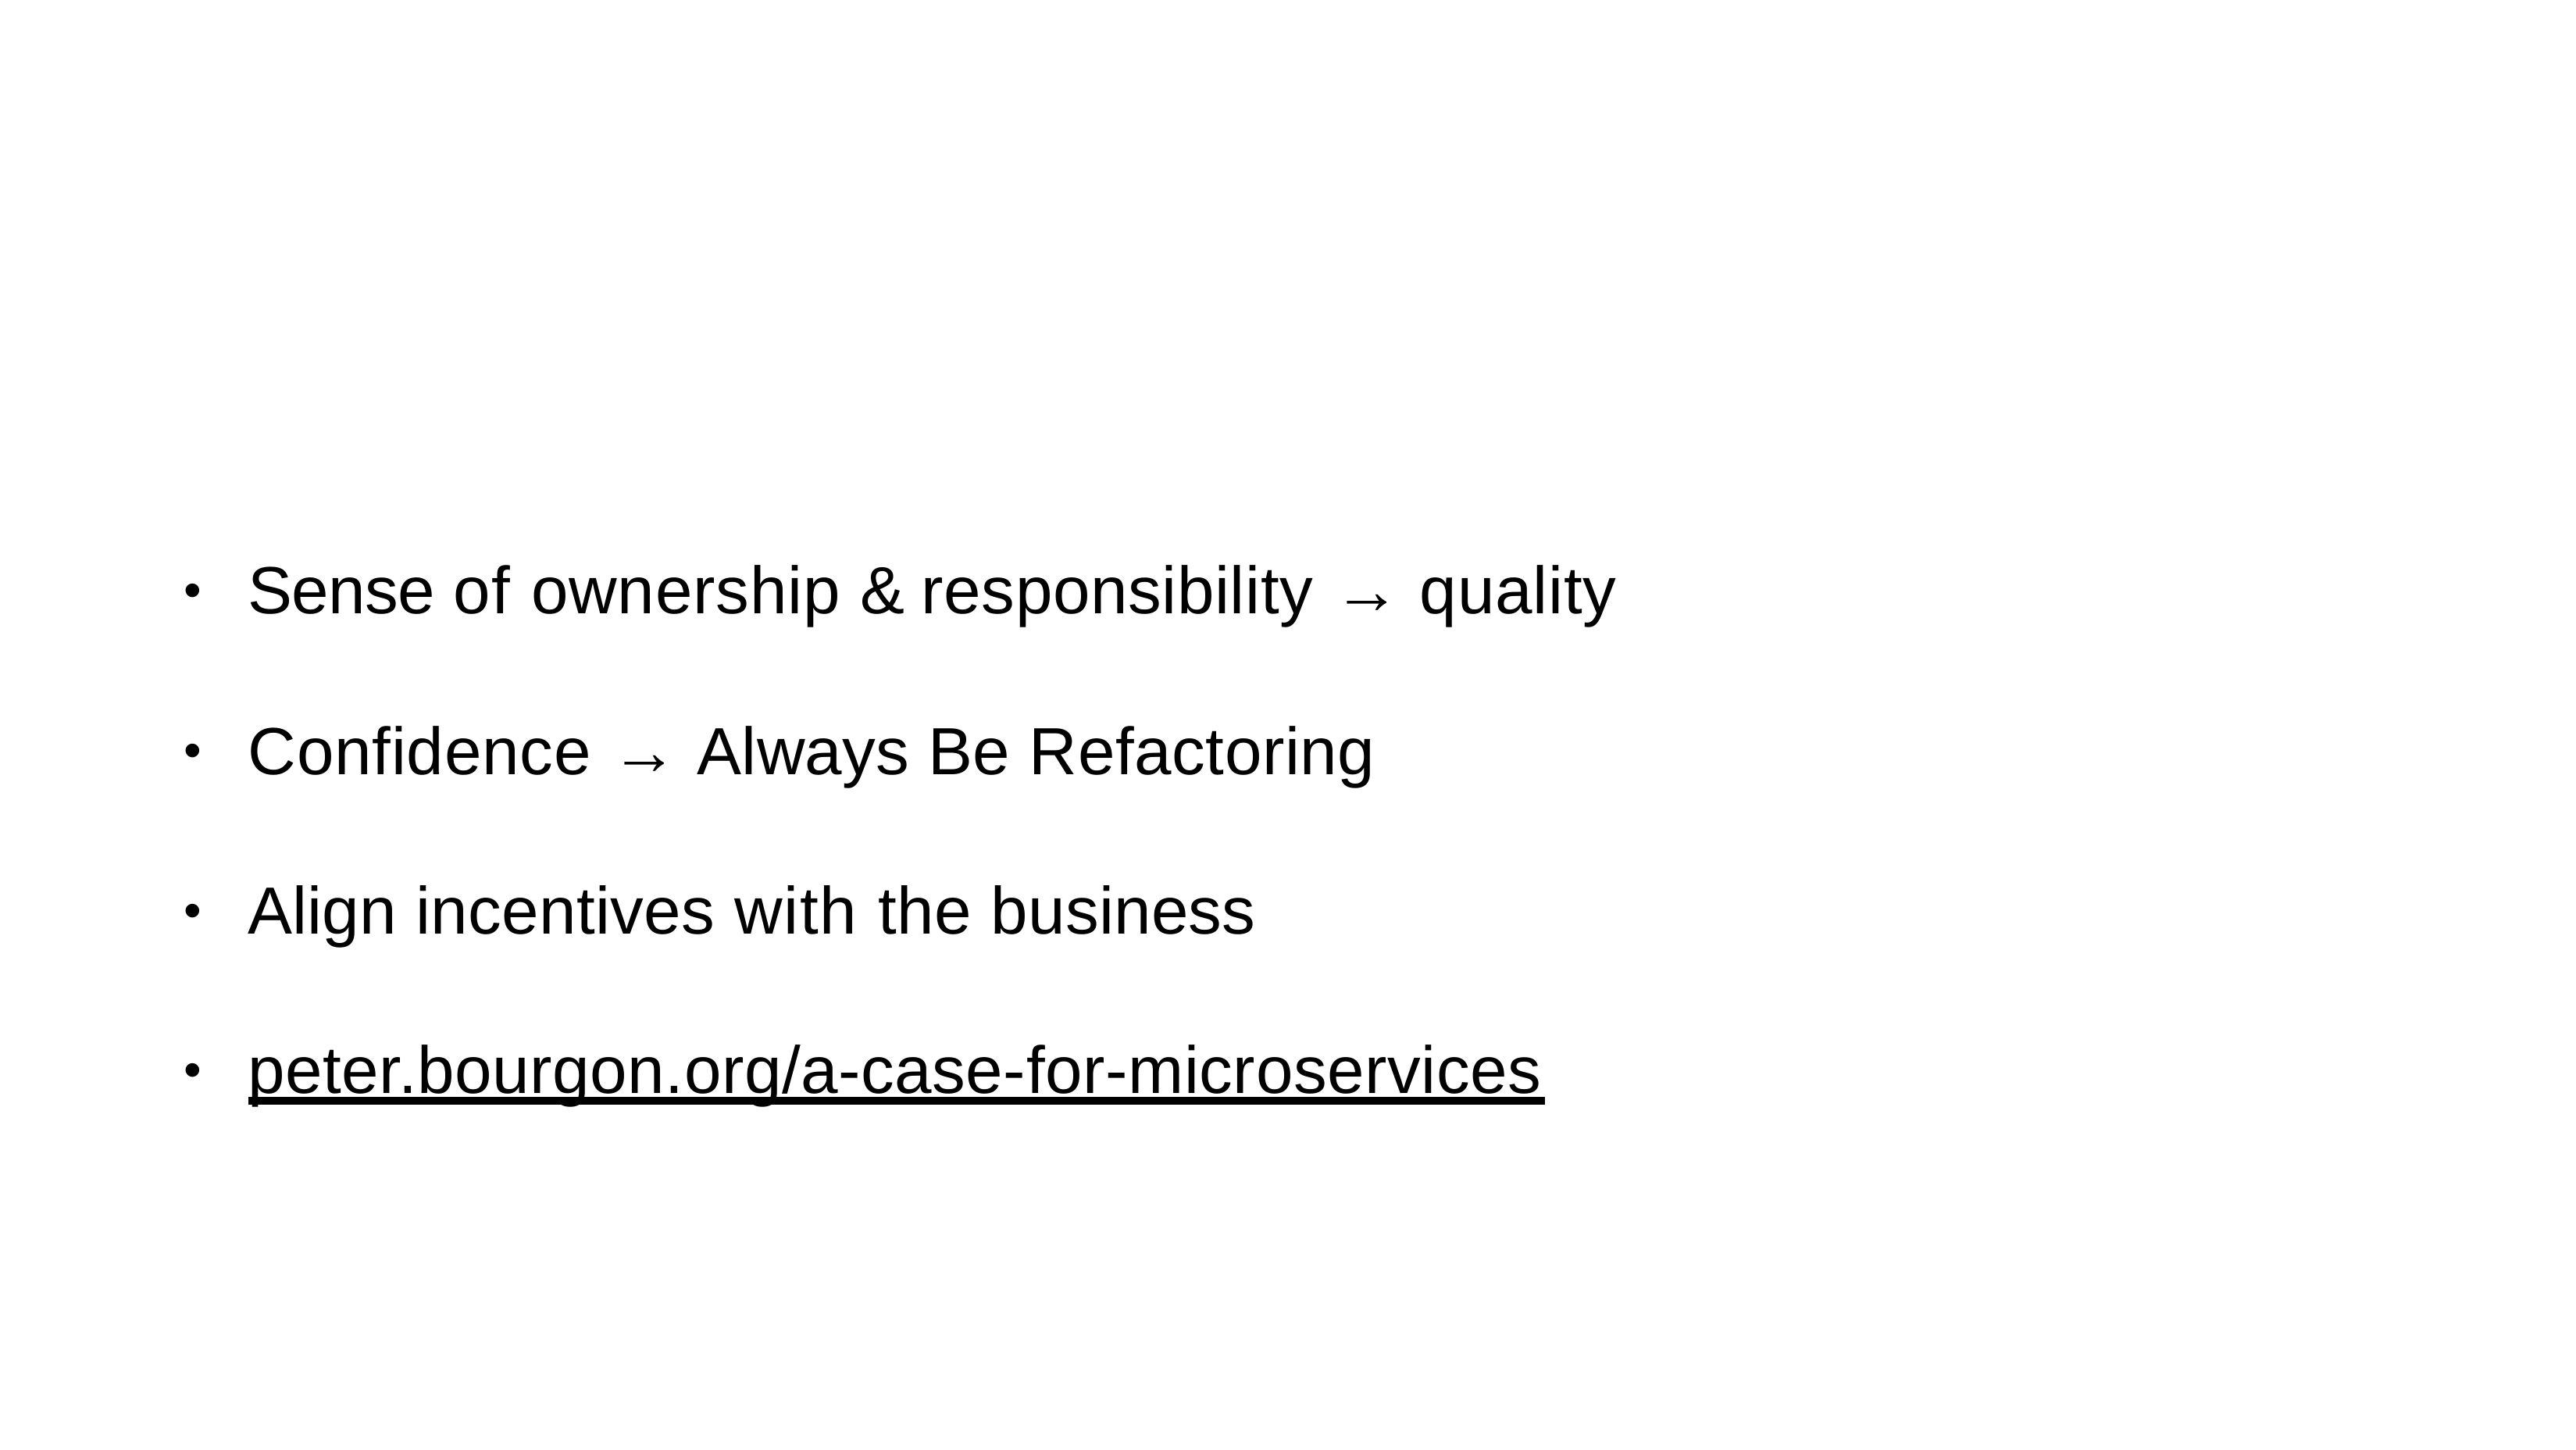

Sense of ownership & responsibility → quality
•
Confidence → Always Be Refactoring
•
Align incentives with the business
•
peter.bourgon.org/a-case-for-microservices
•